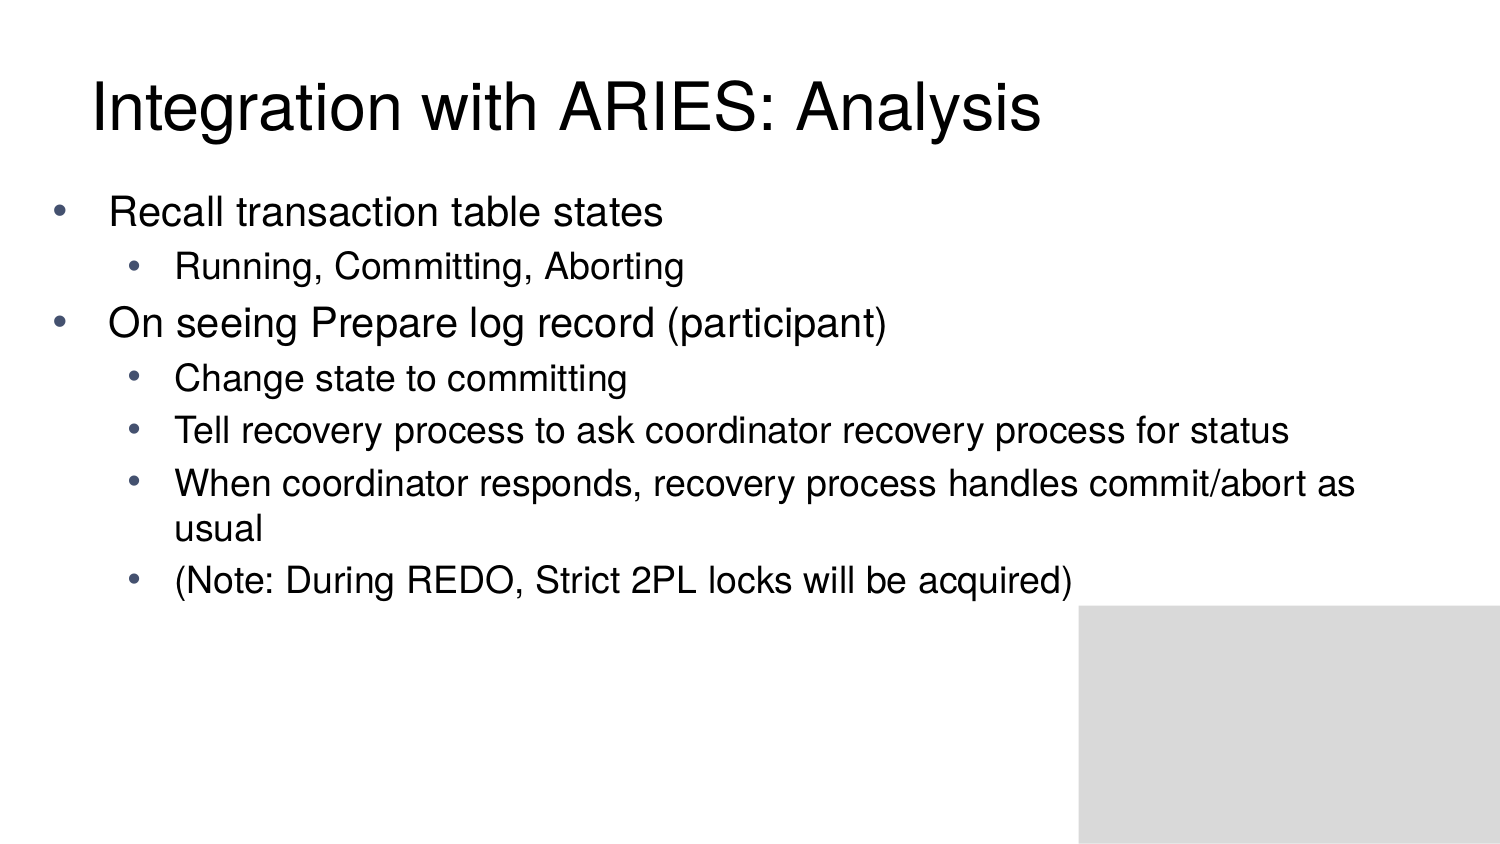

# Integration with ARIES: Analysis
Recall transaction table states
Running, Committing, Aborting
On seeing Prepare log record (participant)
Change state to committing
Tell recovery process to ask coordinator recovery process for status
When coordinator responds, recovery process handles commit/abort as usual
(Note: During REDO, Strict 2PL locks will be acquired)